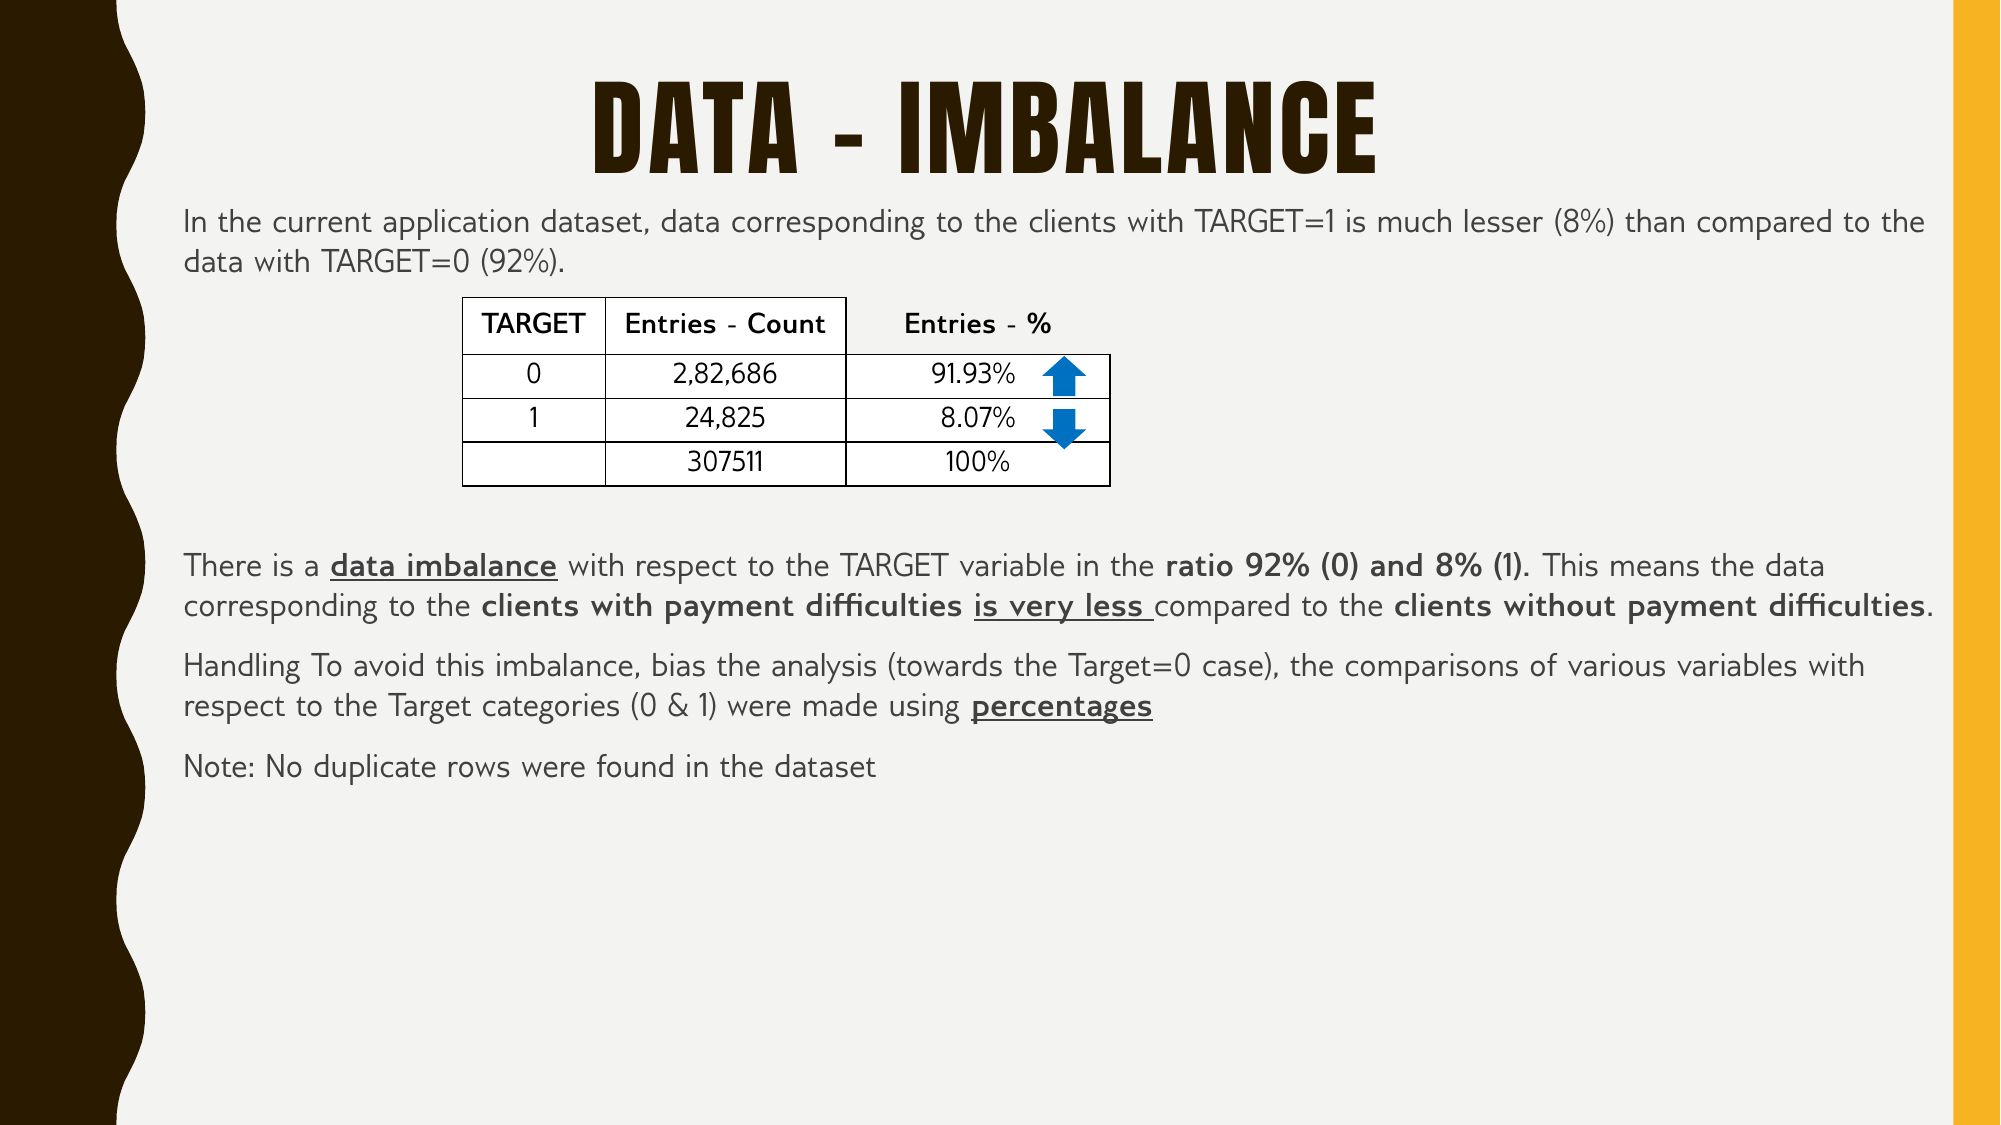

DATA - IMBALANCE
In the current application dataset, data corresponding to the clients with TARGET=1 is much lesser (8%) than compared to the data with TARGET=0 (92%).

There is a data imbalance with respect to the TARGET variable in the ratio 92% (0) and 8% (1). This means the data corresponding to the clients with payment difficulties is very less compared to the clients without payment difficulties.
Handling To avoid this imbalance, bias the analysis (towards the Target=0 case), the comparisons of various variables with respect to the Target categories (0 & 1) were made using percentages
Note: No duplicate rows were found in the dataset
| TARGET | Entries - Count | Entries - % |
| --- | --- | --- |
| 0 | 2,82,686 | 91.93% |
| 1 | 24,825 | 8.07% |
|  | 307511 | 100% |